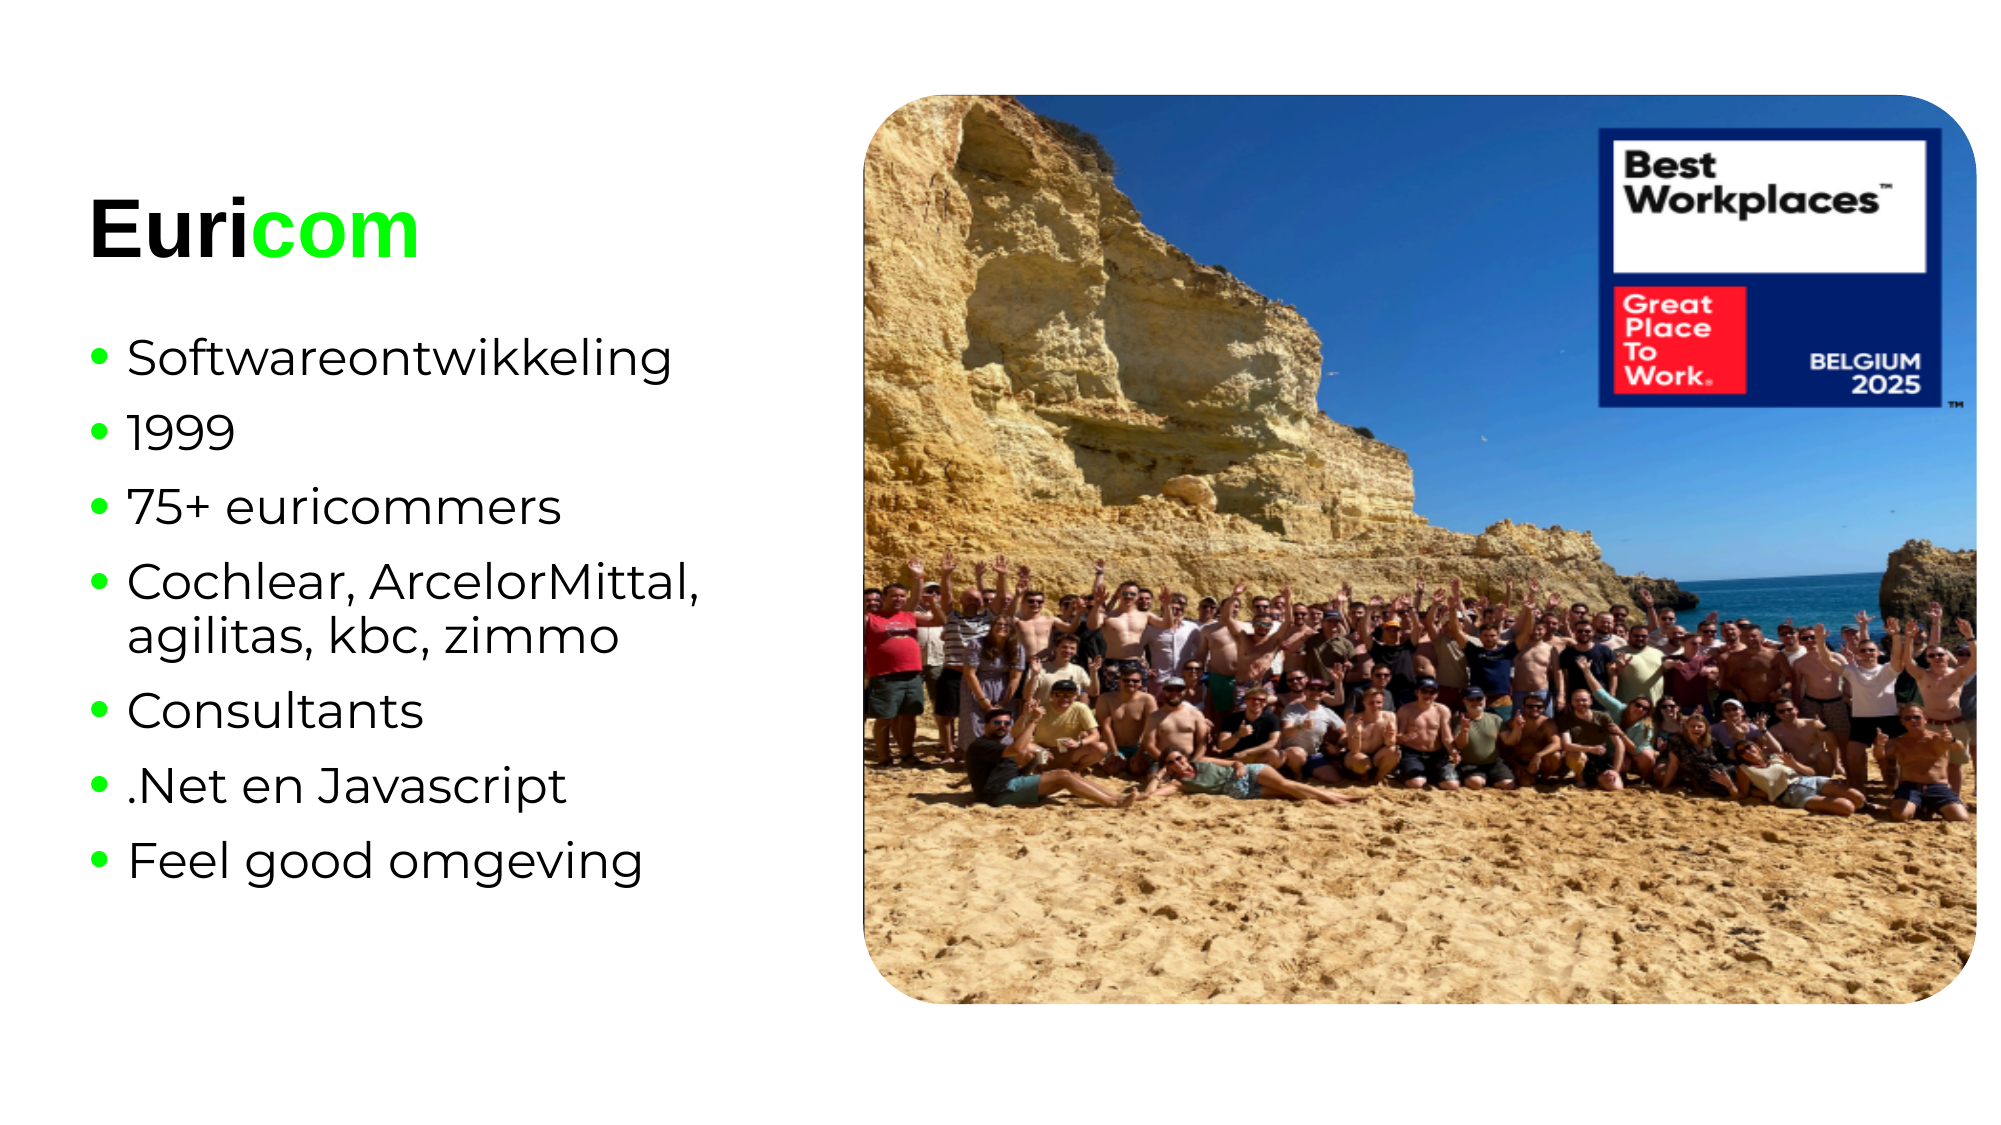

# Euricom
Softwareontwikkeling
1999
75+ euricommers
Cochlear, ArcelorMittal,
agilitas, kbc, zimmo
Consultants
.Net en Javascript
Feel good omgeving